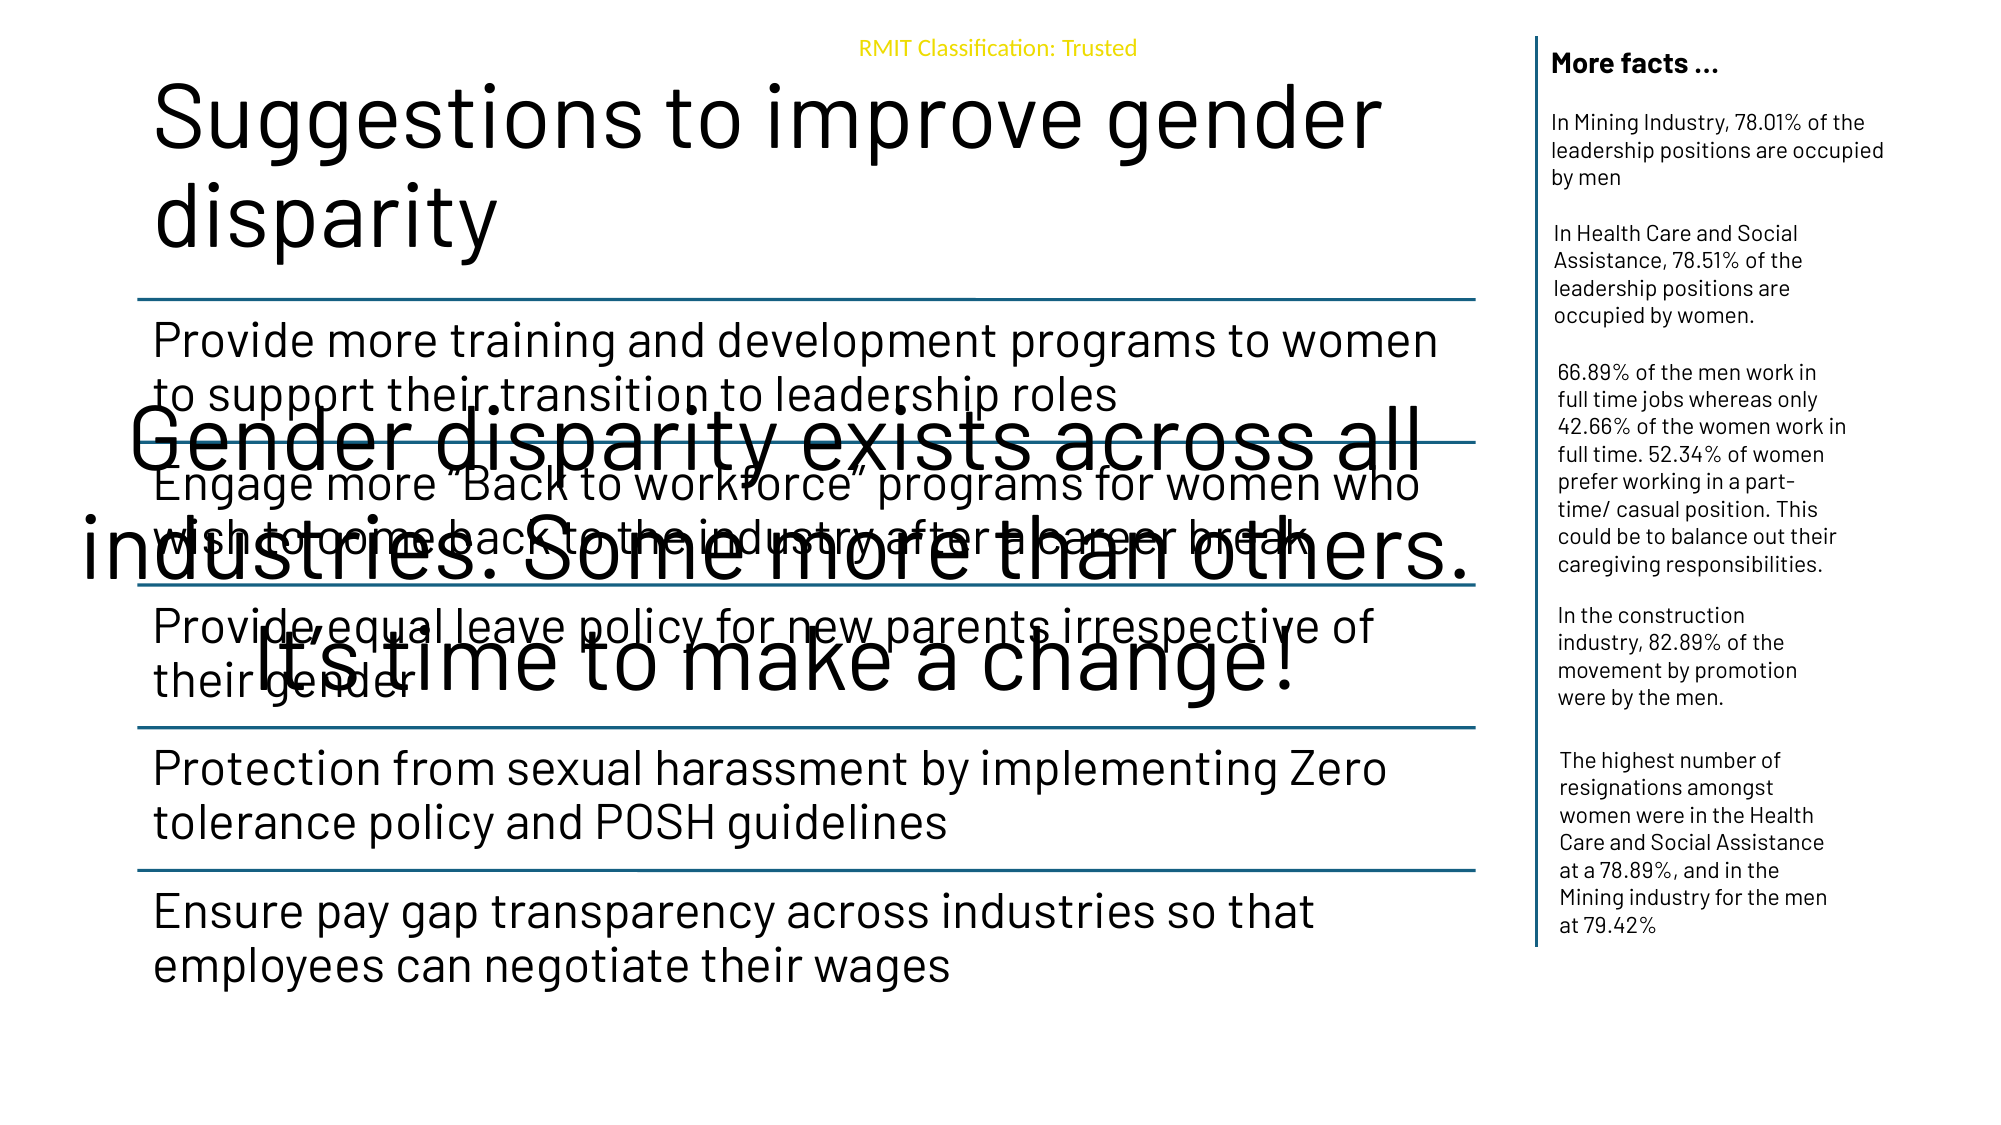

More facts …
In Mining Industry, 78.01% of the leadership positions are occupied by men
In Health Care and Social Assistance, 78.51% of the leadership positions are occupied by women.
66.89% of the men work in full time jobs whereas only 42.66% of the women work in full time. 52.34% of women prefer working in a part-time/ casual position. This could be to balance out their caregiving responsibilities.
In the construction industry, 82.89% of the movement by promotion were by the men.
The highest number of resignations amongst women were in the Health Care and Social Assistance at a 78.89%, and in the Mining industry for the men at 79.42%
# Suggestions to improve gender disparity
Provide more training and development programs to women to support their transition to leadership roles
Engage more “Back to workforce” programs for women who wish to come back to the industry after a career break
Provide equal leave policy for new parents irrespective of their gender
Protection from sexual harassment by implementing Zero tolerance policy and POSH guidelines
Ensure pay gap transparency across industries so that employees can negotiate their wages
Gender disparity exists across all industries. Some more than others. It’s time to make a change!